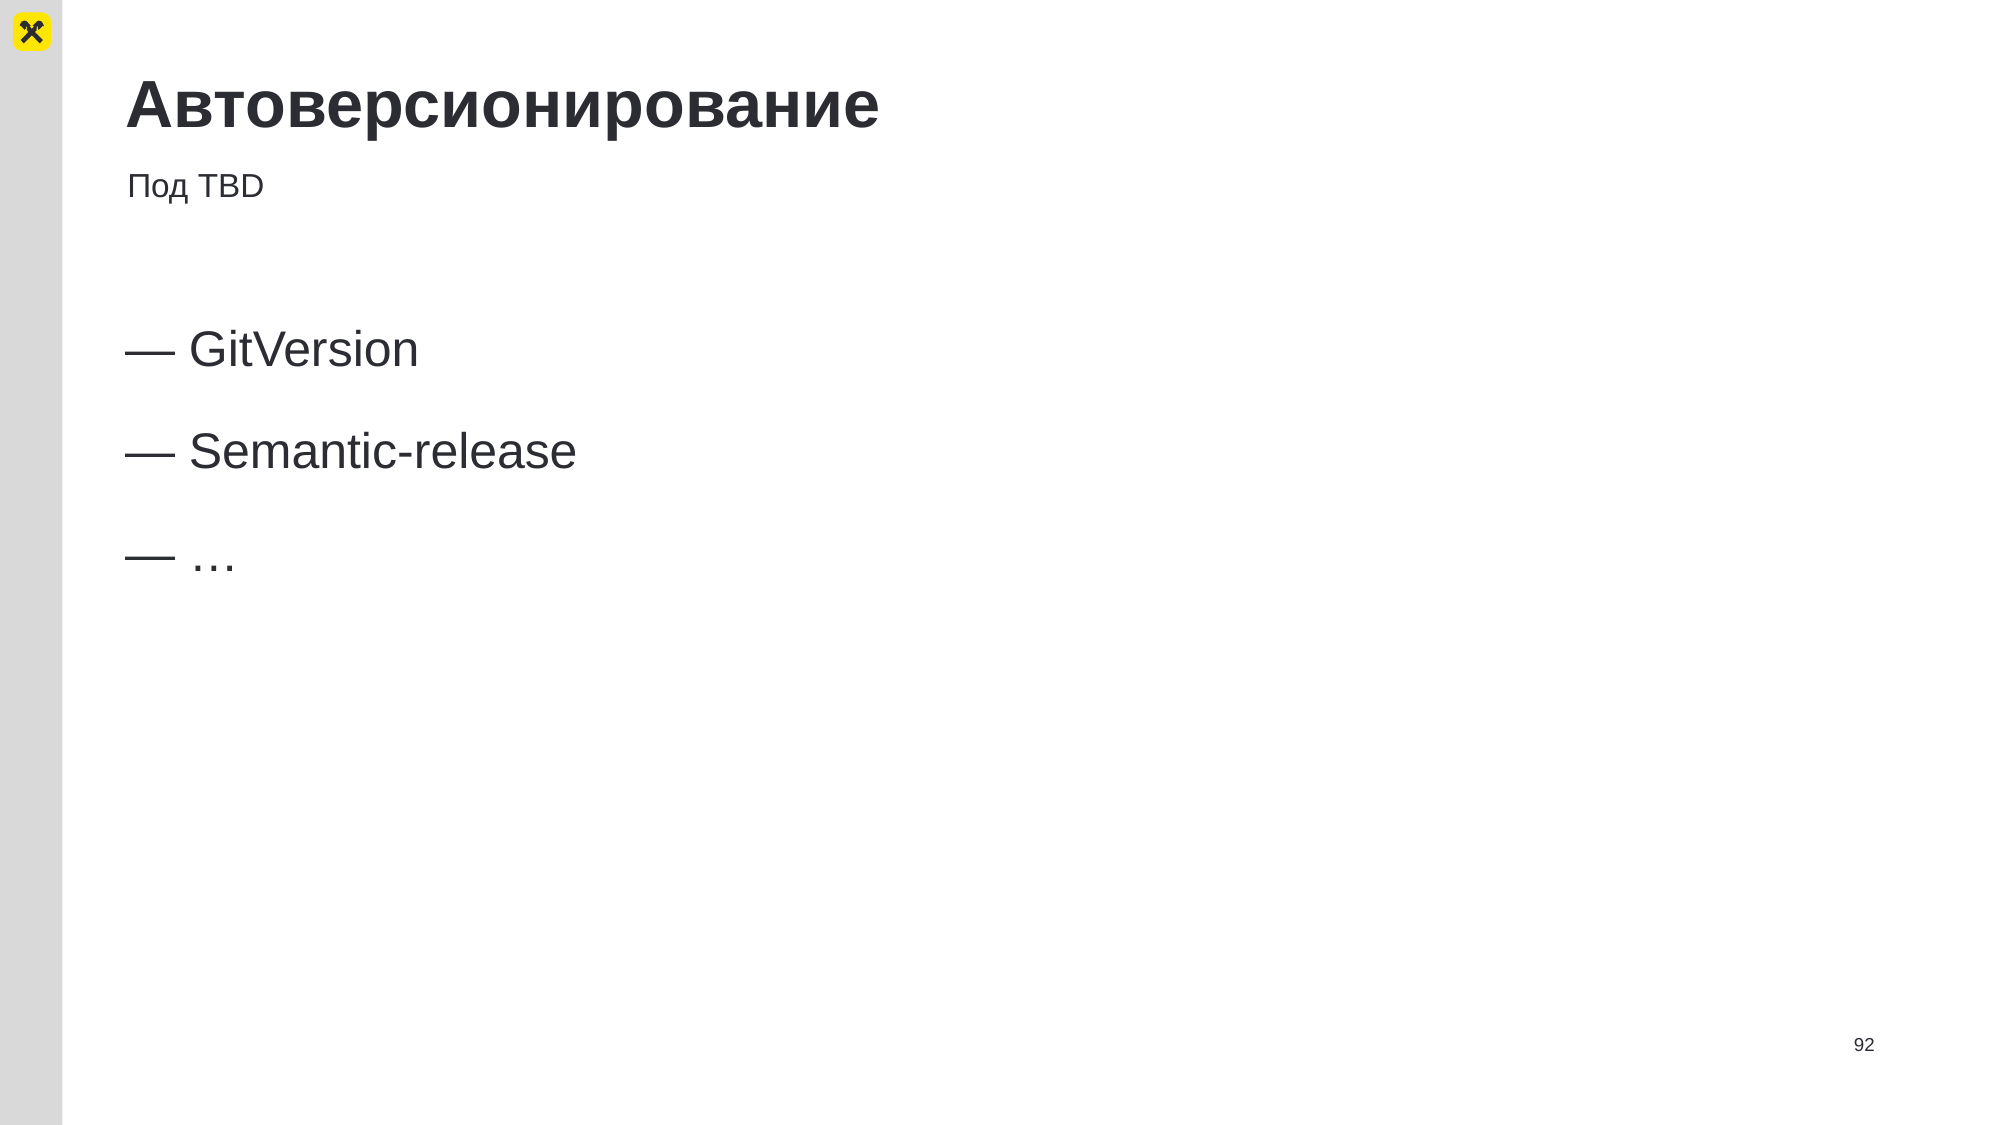

# Автоверсионирование
Под TBD
— GitVersion
— Semantic-release
— …
92